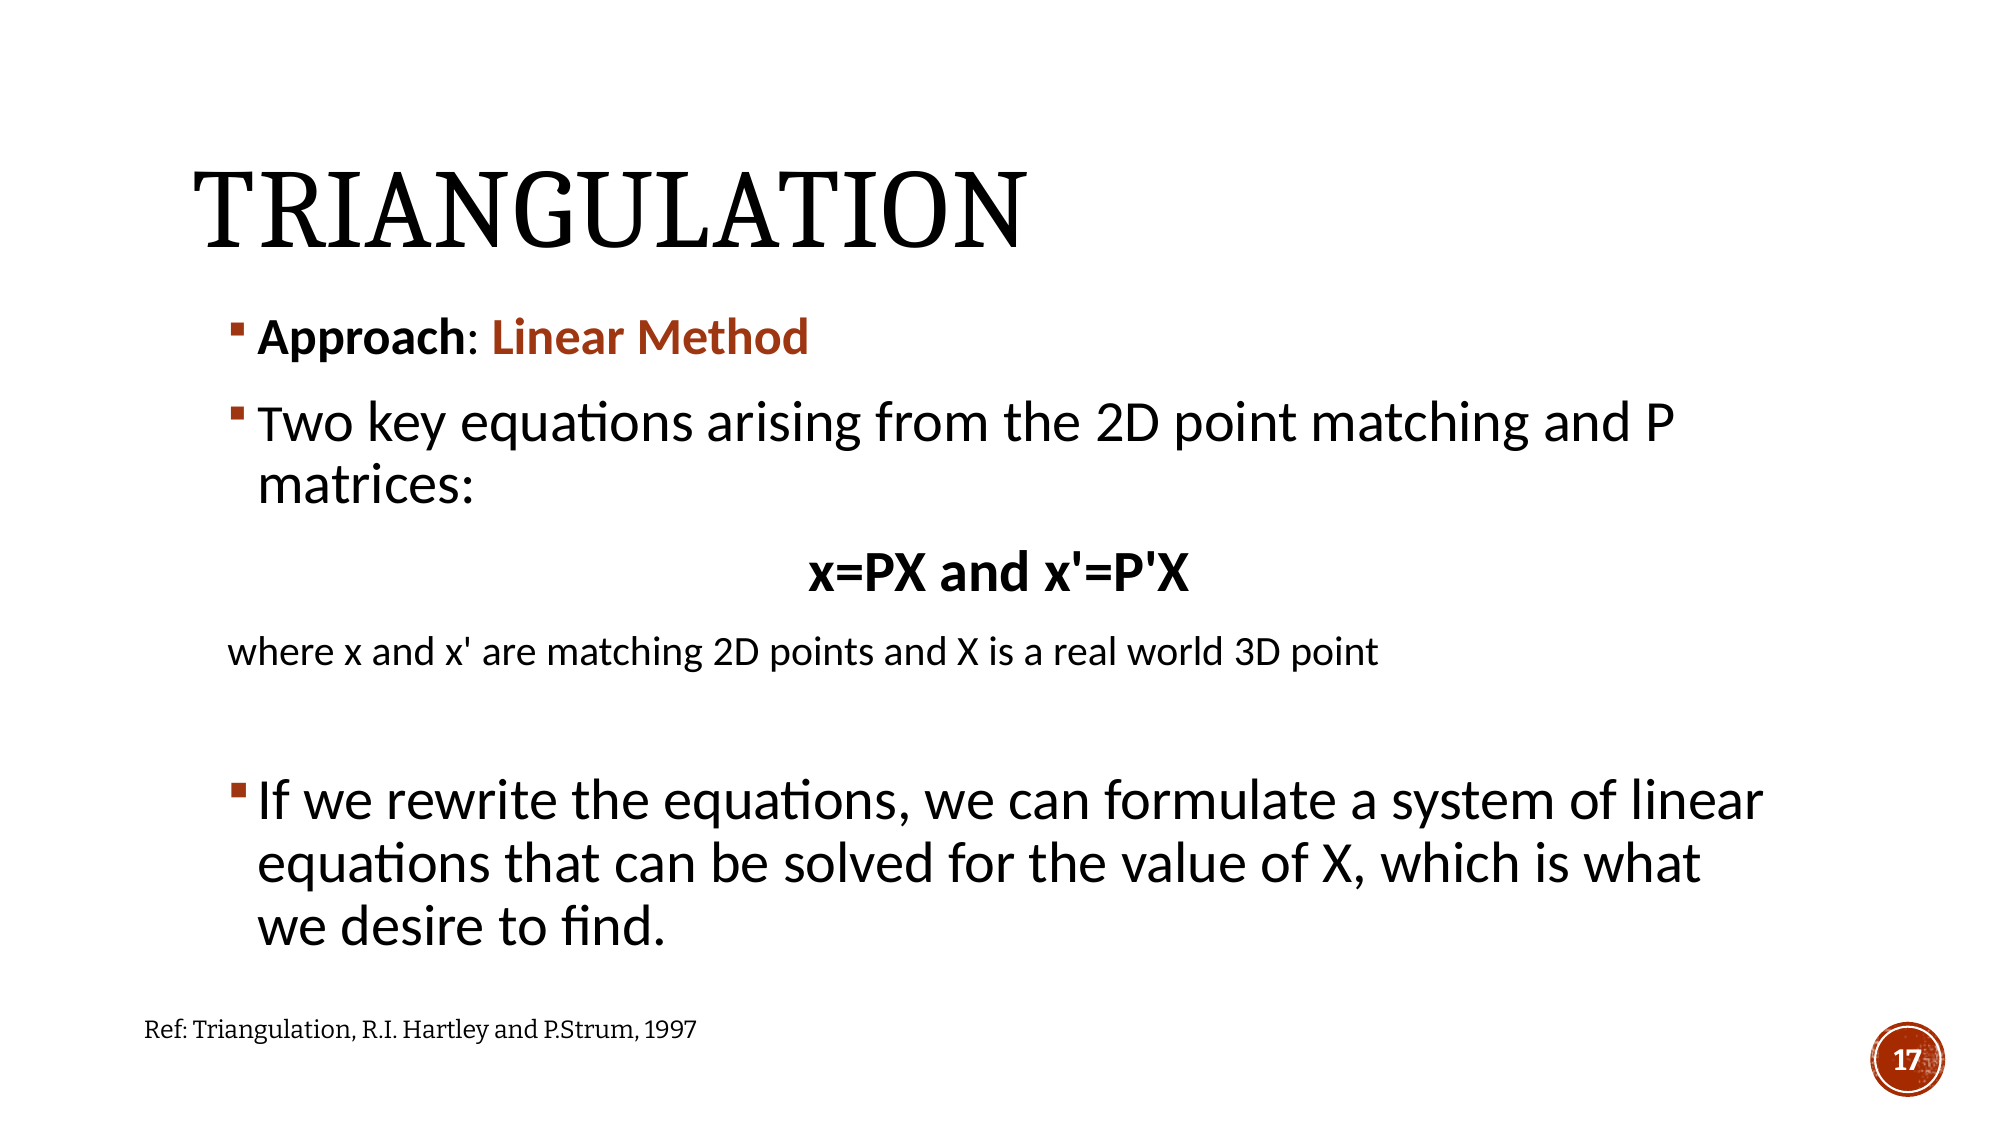

# triangulation
Approach: Linear Method
Two key equations arising from the 2D point matching and P matrices:
x=PX and x'=P'X
where x and x' are matching 2D points and X is a real world 3D point

If we rewrite the equations, we can formulate a system of linear equations that can be solved for the value of X, which is what we desire to find.
Ref: Triangulation, R.I. Hartley and P.Strum, 1997
17